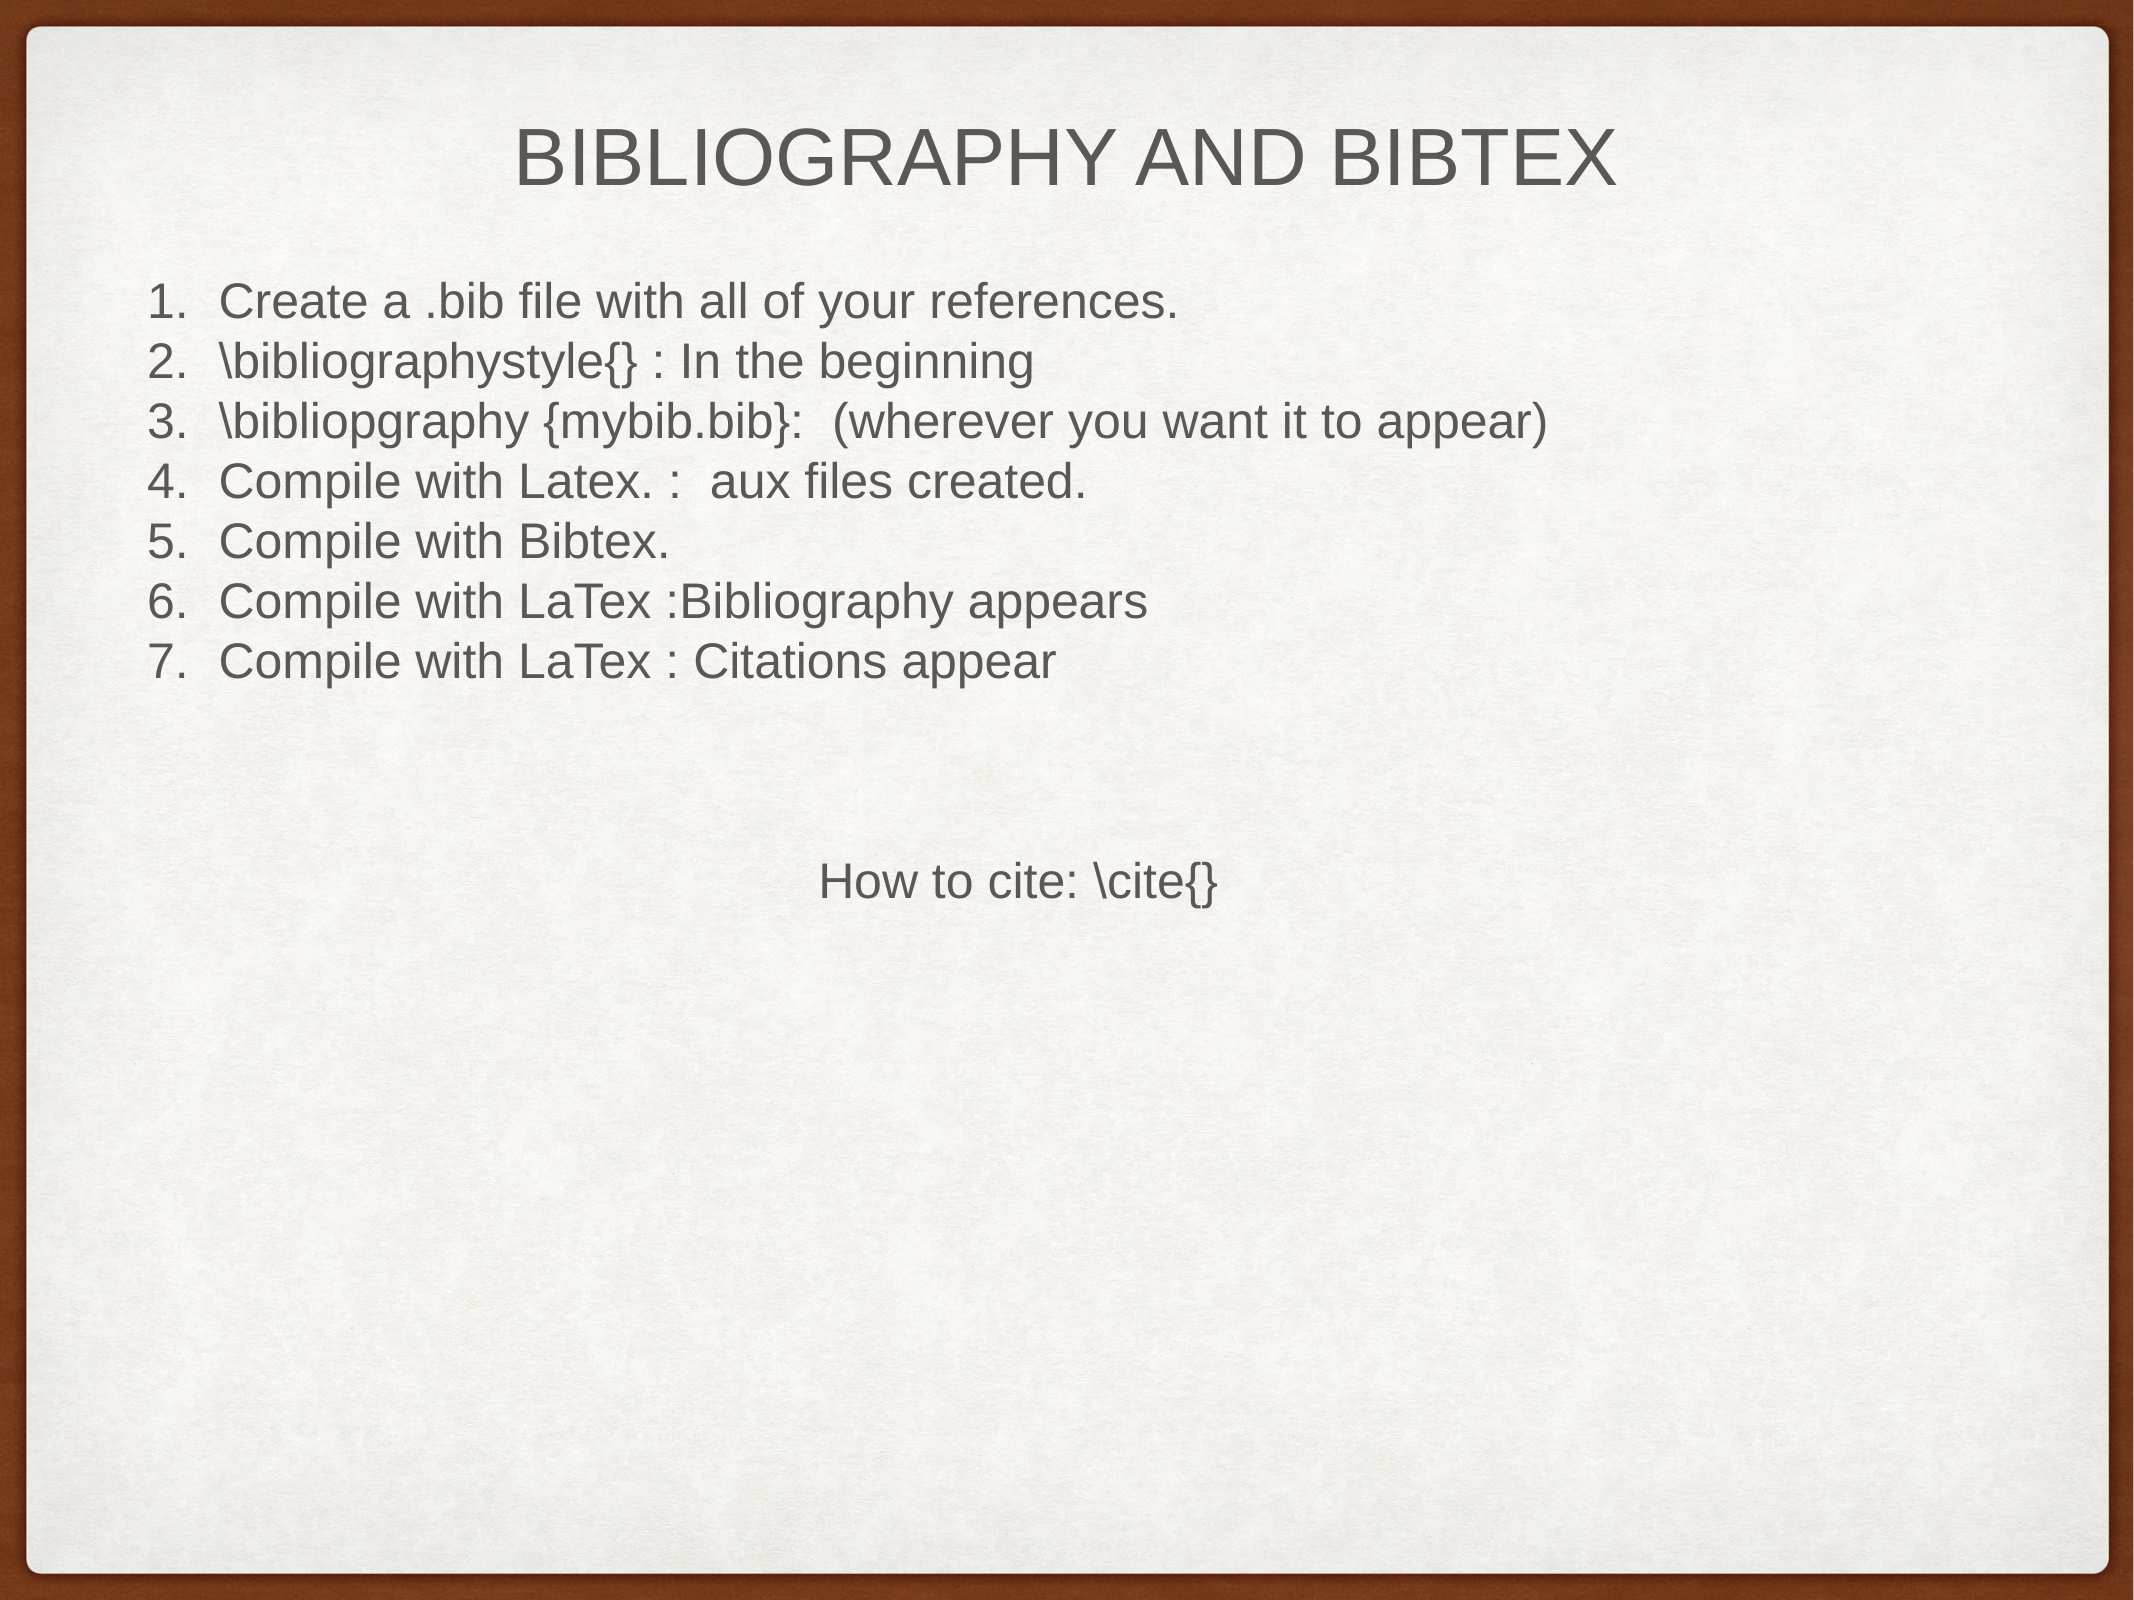

# Bibliography and bibtex
Create a .bib file with all of your references.
\bibliographystyle{} : In the beginning
\bibliopgraphy {mybib.bib}:  (wherever you want it to appear)
Compile with Latex. :  aux files created.
Compile with Bibtex.
Compile with LaTex :Bibliography appears
Compile with LaTex : Citations appear
How to cite: \cite{}